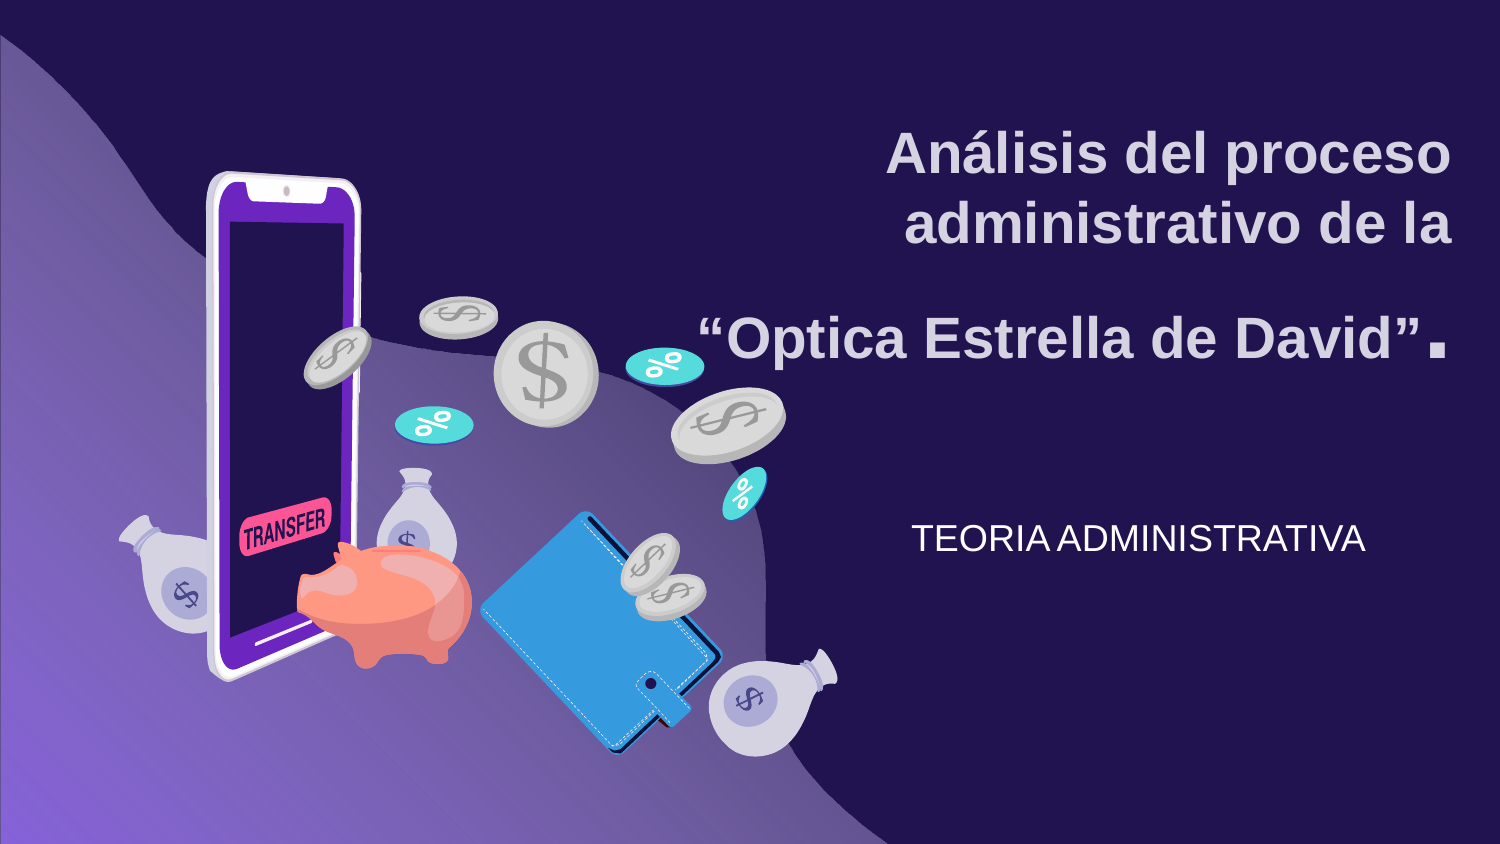

# Análisis del proceso administrativo de la “Optica Estrella de David”.

TEORIA ADMINISTRATIVA